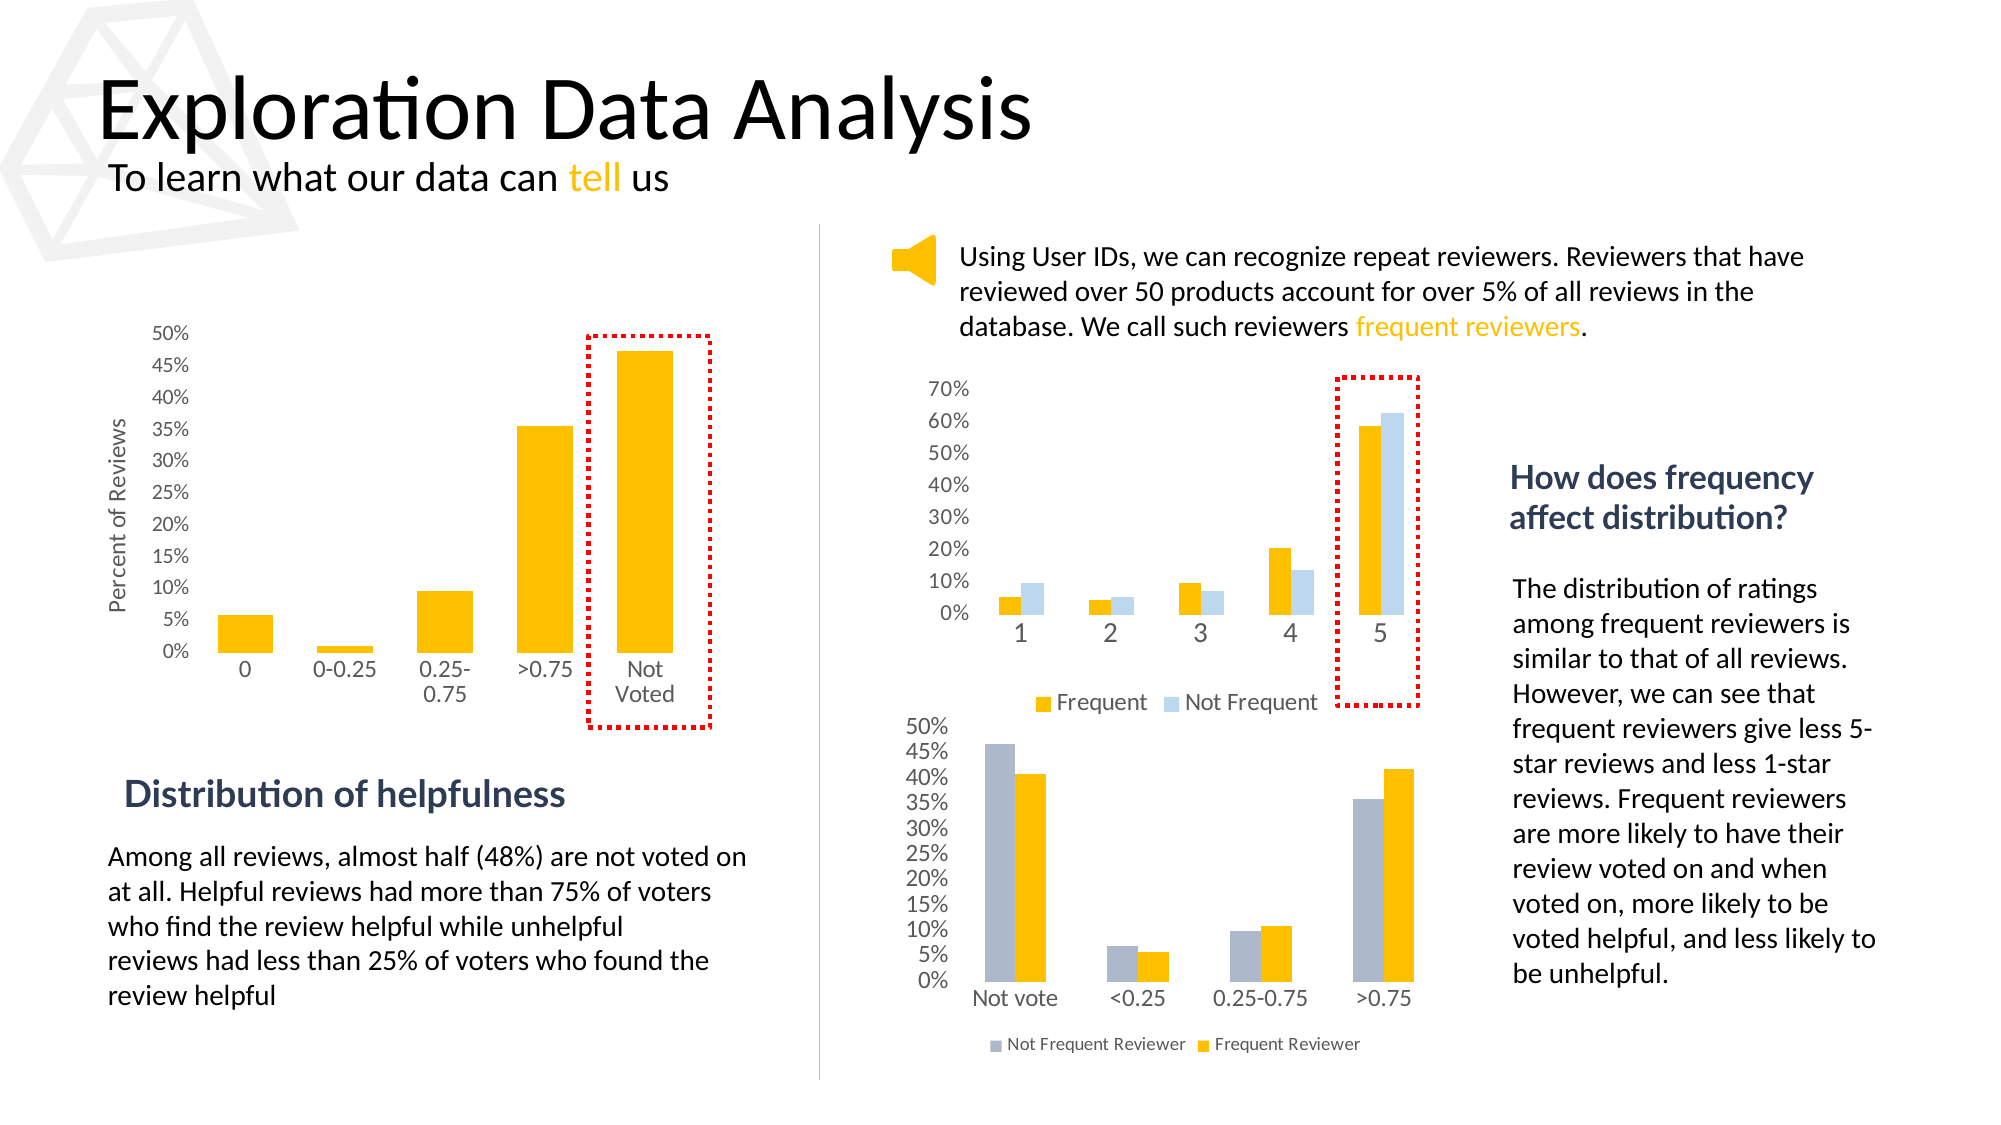

# Exploration Data Analysis
To learn what our data can tell us
Using User IDs, we can recognize repeat reviewers. Reviewers that have reviewed over 50 products account for over 5% of all reviews in the database. We call such reviewers frequent reviewers.

### Chart

| Category | Percent |
|---|---|
| 0 | 0.05941377842358397 |
| 0-0.25 | 0.011668490326394044 |
| 0.25-0.75 | 0.09703335714059537 |
| >0.75 | 0.3568204287418155 |
| Not Voted | 0.4750639453676111 |

### Chart

| Category | Frequent | Not Frequent |
|---|---|---|
| 1 | 0.055 | 0.1 |
| 2 | 0.045 | 0.055 |
| 3 | 0.1 | 0.075 |
| 4 | 0.21 | 0.14 |
| 5 | 0.59 | 0.63 |
CRAS ULTRICIES LIGULA SED MAGNA DICTUM PORTA.
How does frequency affect distribution?
The distribution of ratings among frequent reviewers is similar to that of all reviews. However, we can see that frequent reviewers give less 5-star reviews and less 1-star reviews. Frequent reviewers are more likely to have their review voted on and when voted on, more likely to be voted helpful, and less likely to be unhelpful.

### Chart

| Category | Not Frequent Reviewer | Frequent Reviewer |
|---|---|---|
| Not vote | 0.47 | 0.41 |
| <0.25 | 0.07 | 0.06 |
| 0.25-0.75 | 0.1 | 0.11 |
| >0.75 | 0.36 | 0.42 |
Distribution of helpfulness
Among all reviews, almost half (48%) are not voted on at all. Helpful reviews had more than 75% of voters who find the review helpful while unhelpful reviews had less than 25% of voters who found the review helpful